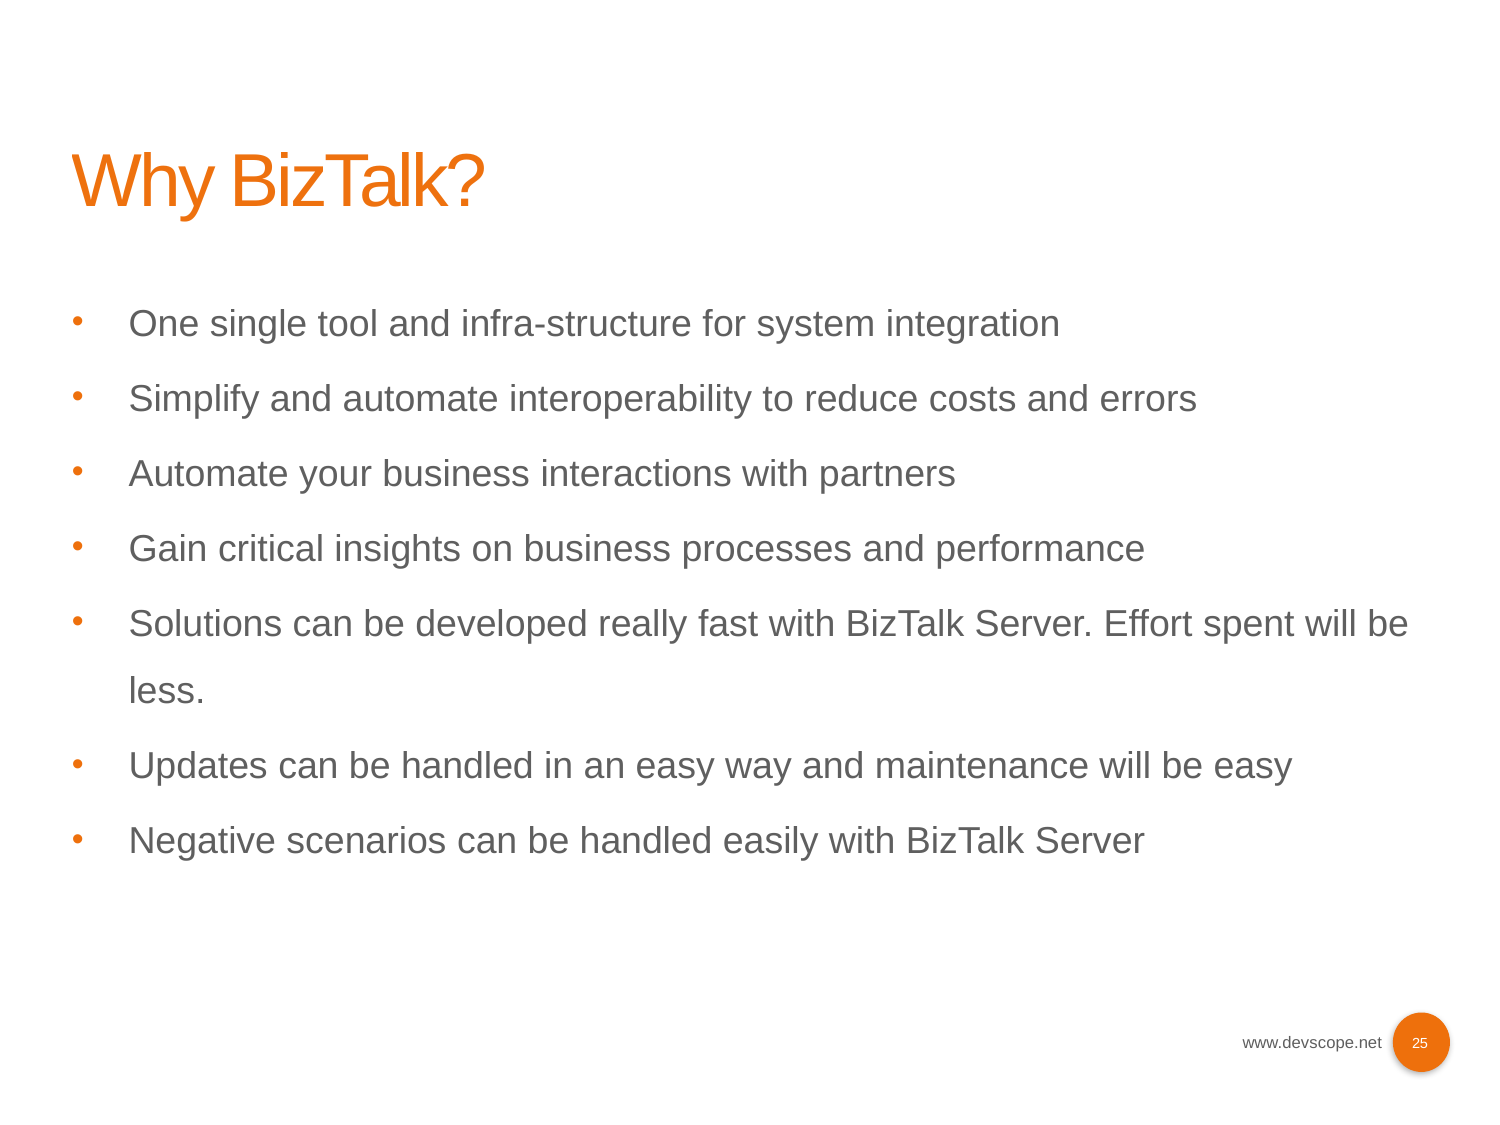

# Why BizTalk?
One single tool and infra-structure for system integration
Simplify and automate interoperability to reduce costs and errors
Automate your business interactions with partners
Gain critical insights on business processes and performance
Solutions can be developed really fast with BizTalk Server. Effort spent will be less.
Updates can be handled in an easy way and maintenance will be easy
Negative scenarios can be handled easily with BizTalk Server
25
www.devscope.net